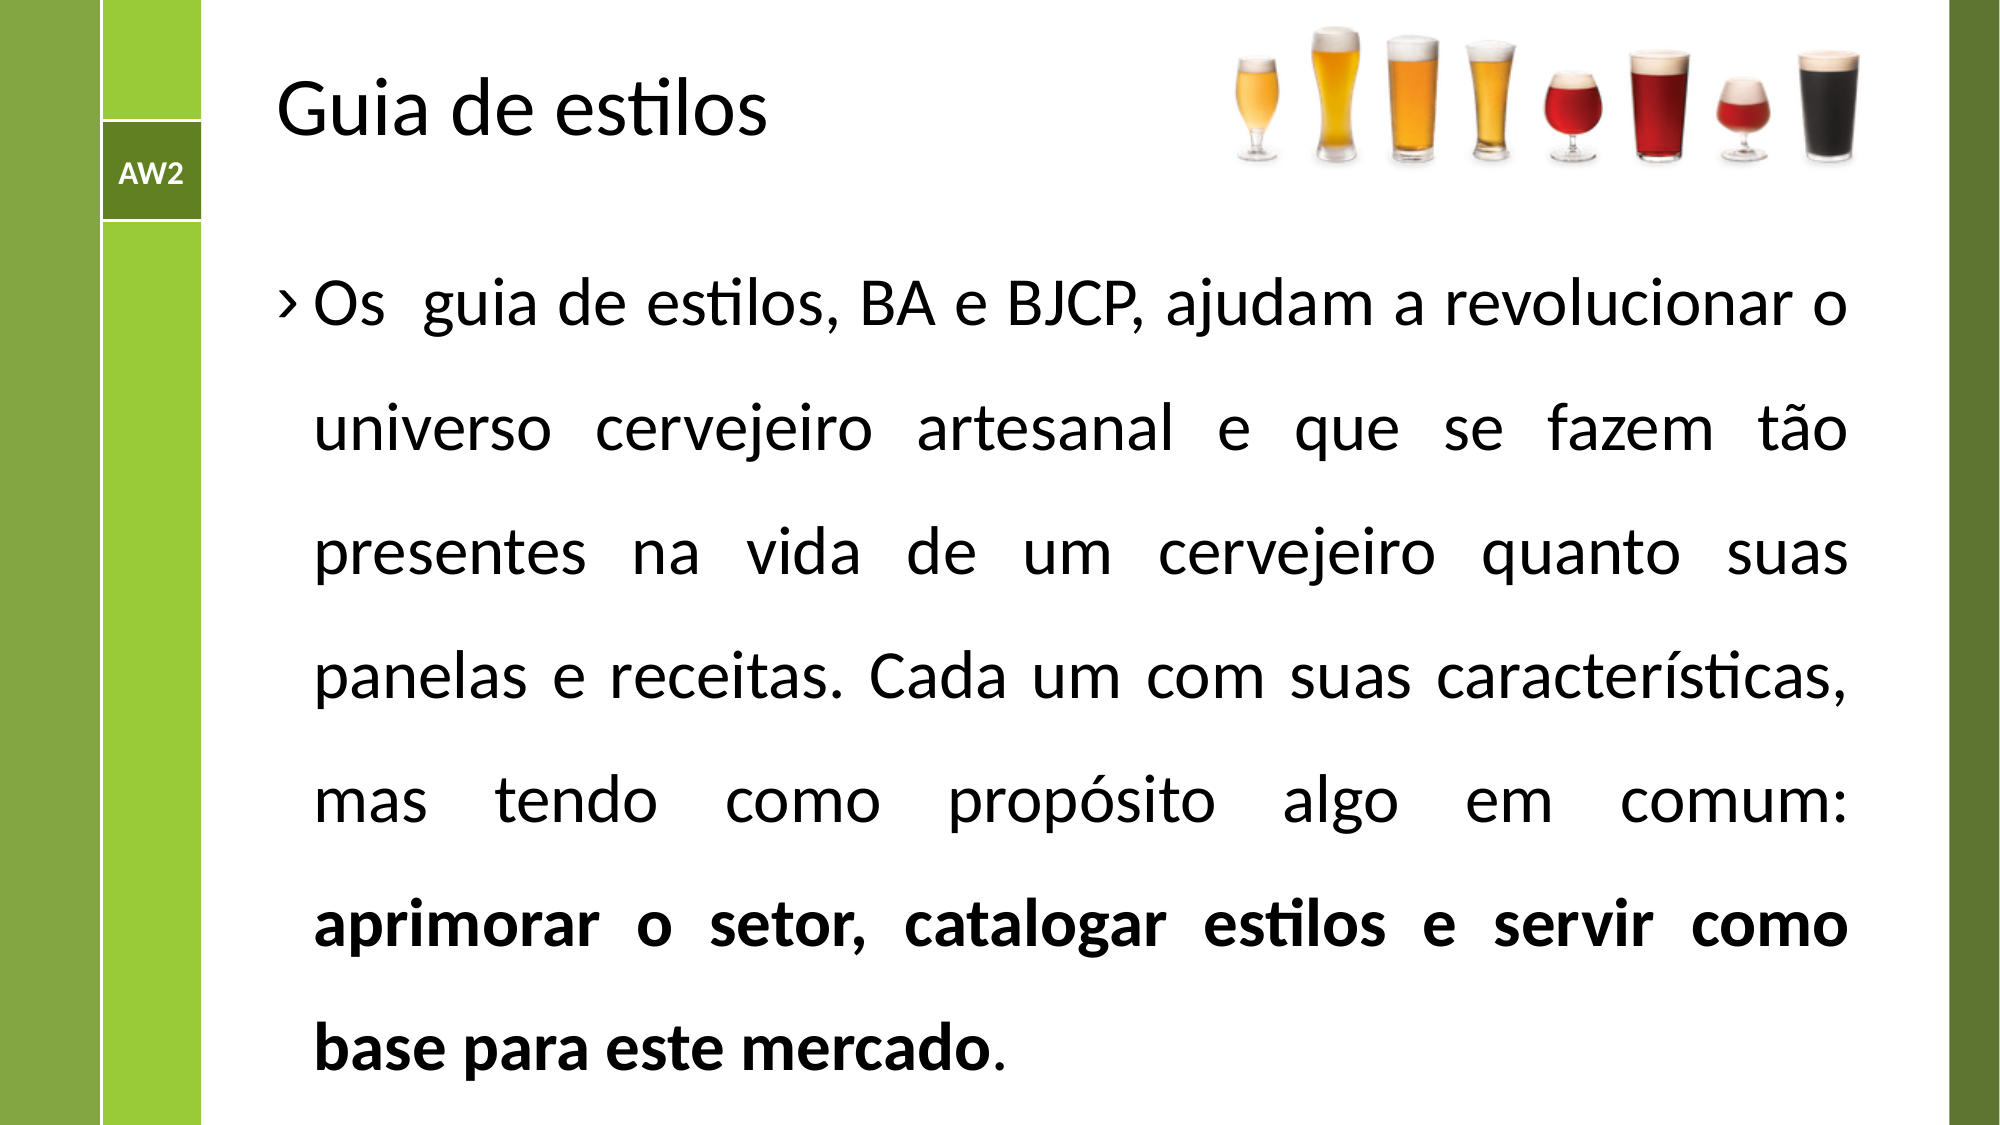

# Guia de estilos
Os  guia de estilos, BA e BJCP, ajudam a revolucionar o universo cervejeiro artesanal e que se fazem tão presentes na vida de um cervejeiro quanto suas panelas e receitas. Cada um com suas características, mas tendo como propósito algo em comum: aprimorar o setor, catalogar estilos e servir como base para este mercado.